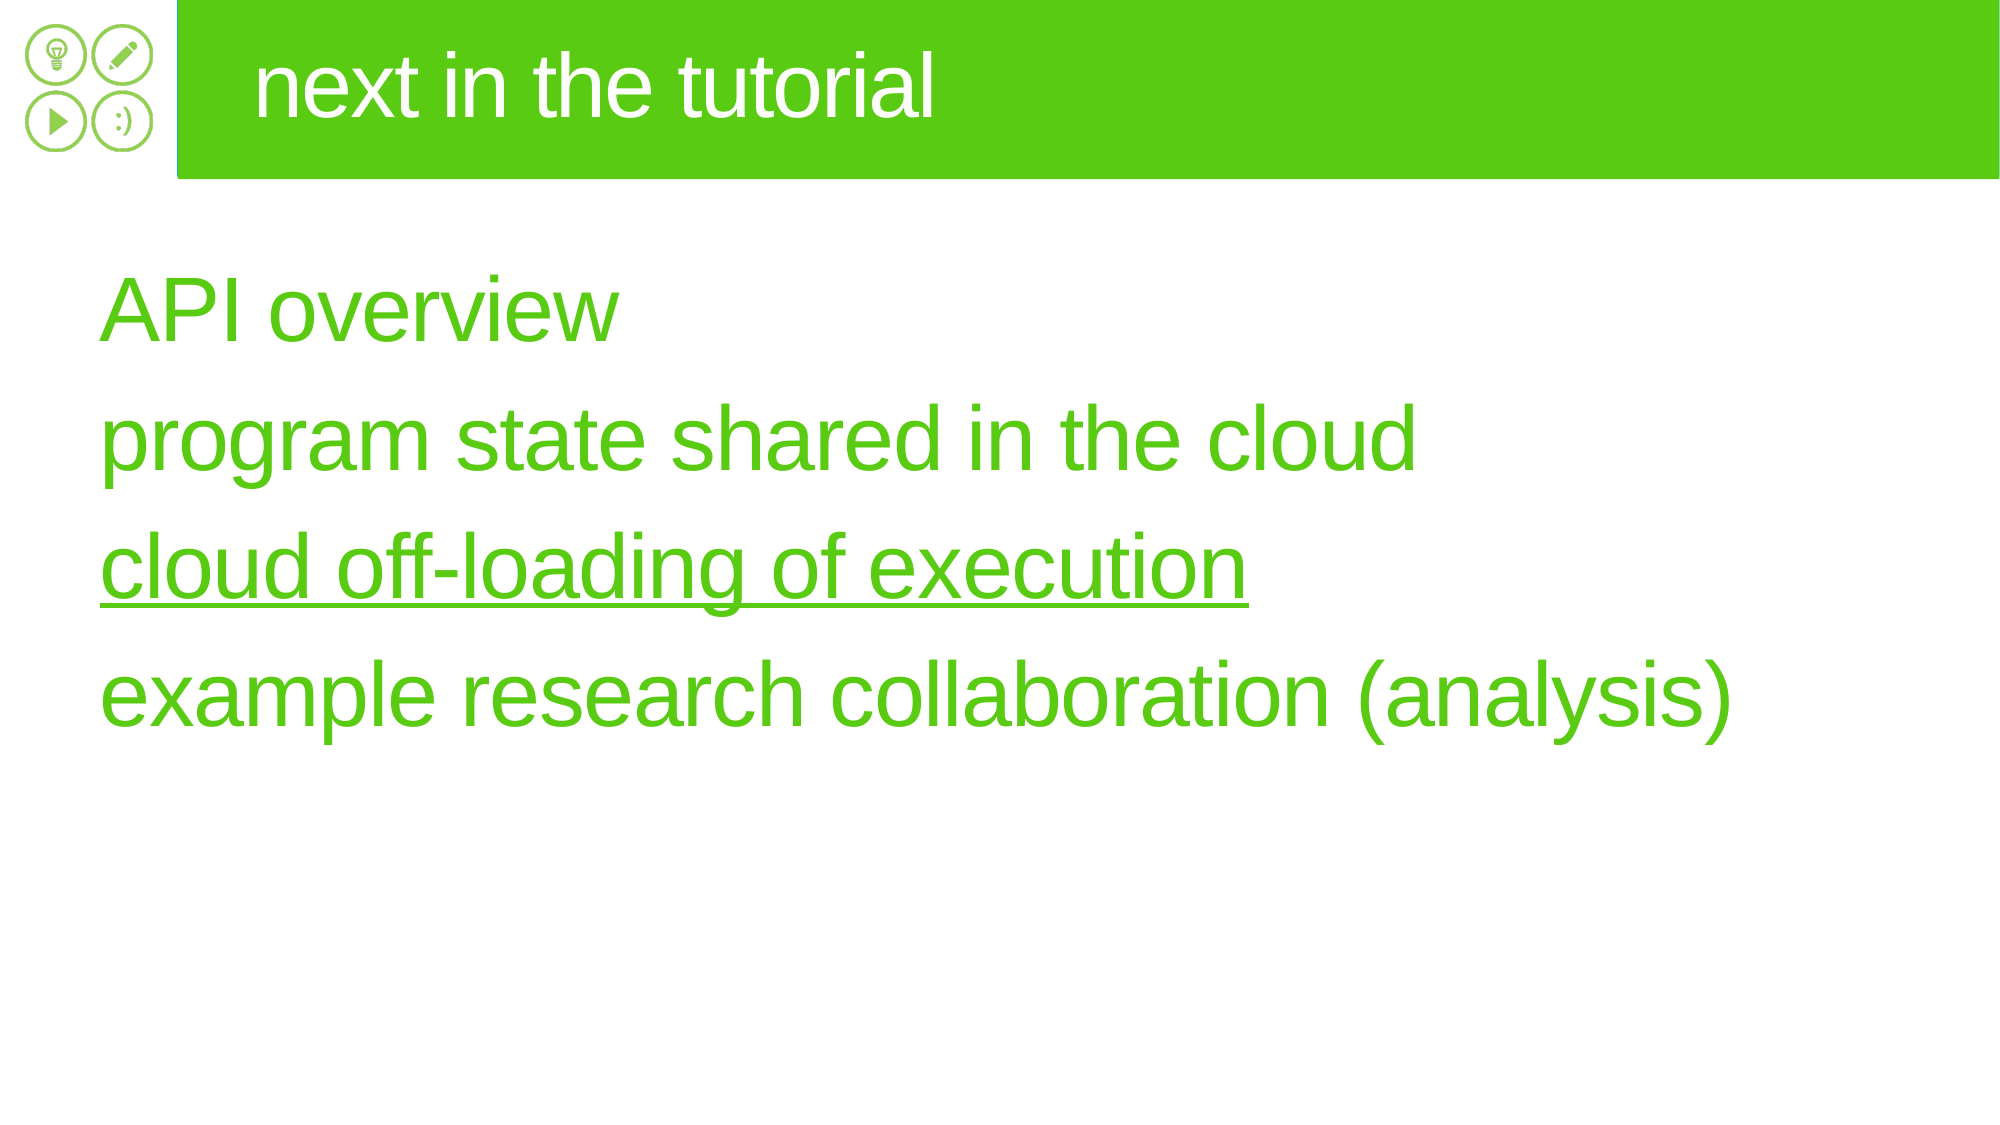

# next in the tutorial
API overview
program state shared in the cloud
cloud off-loading of execution
example research collaboration (analysis)